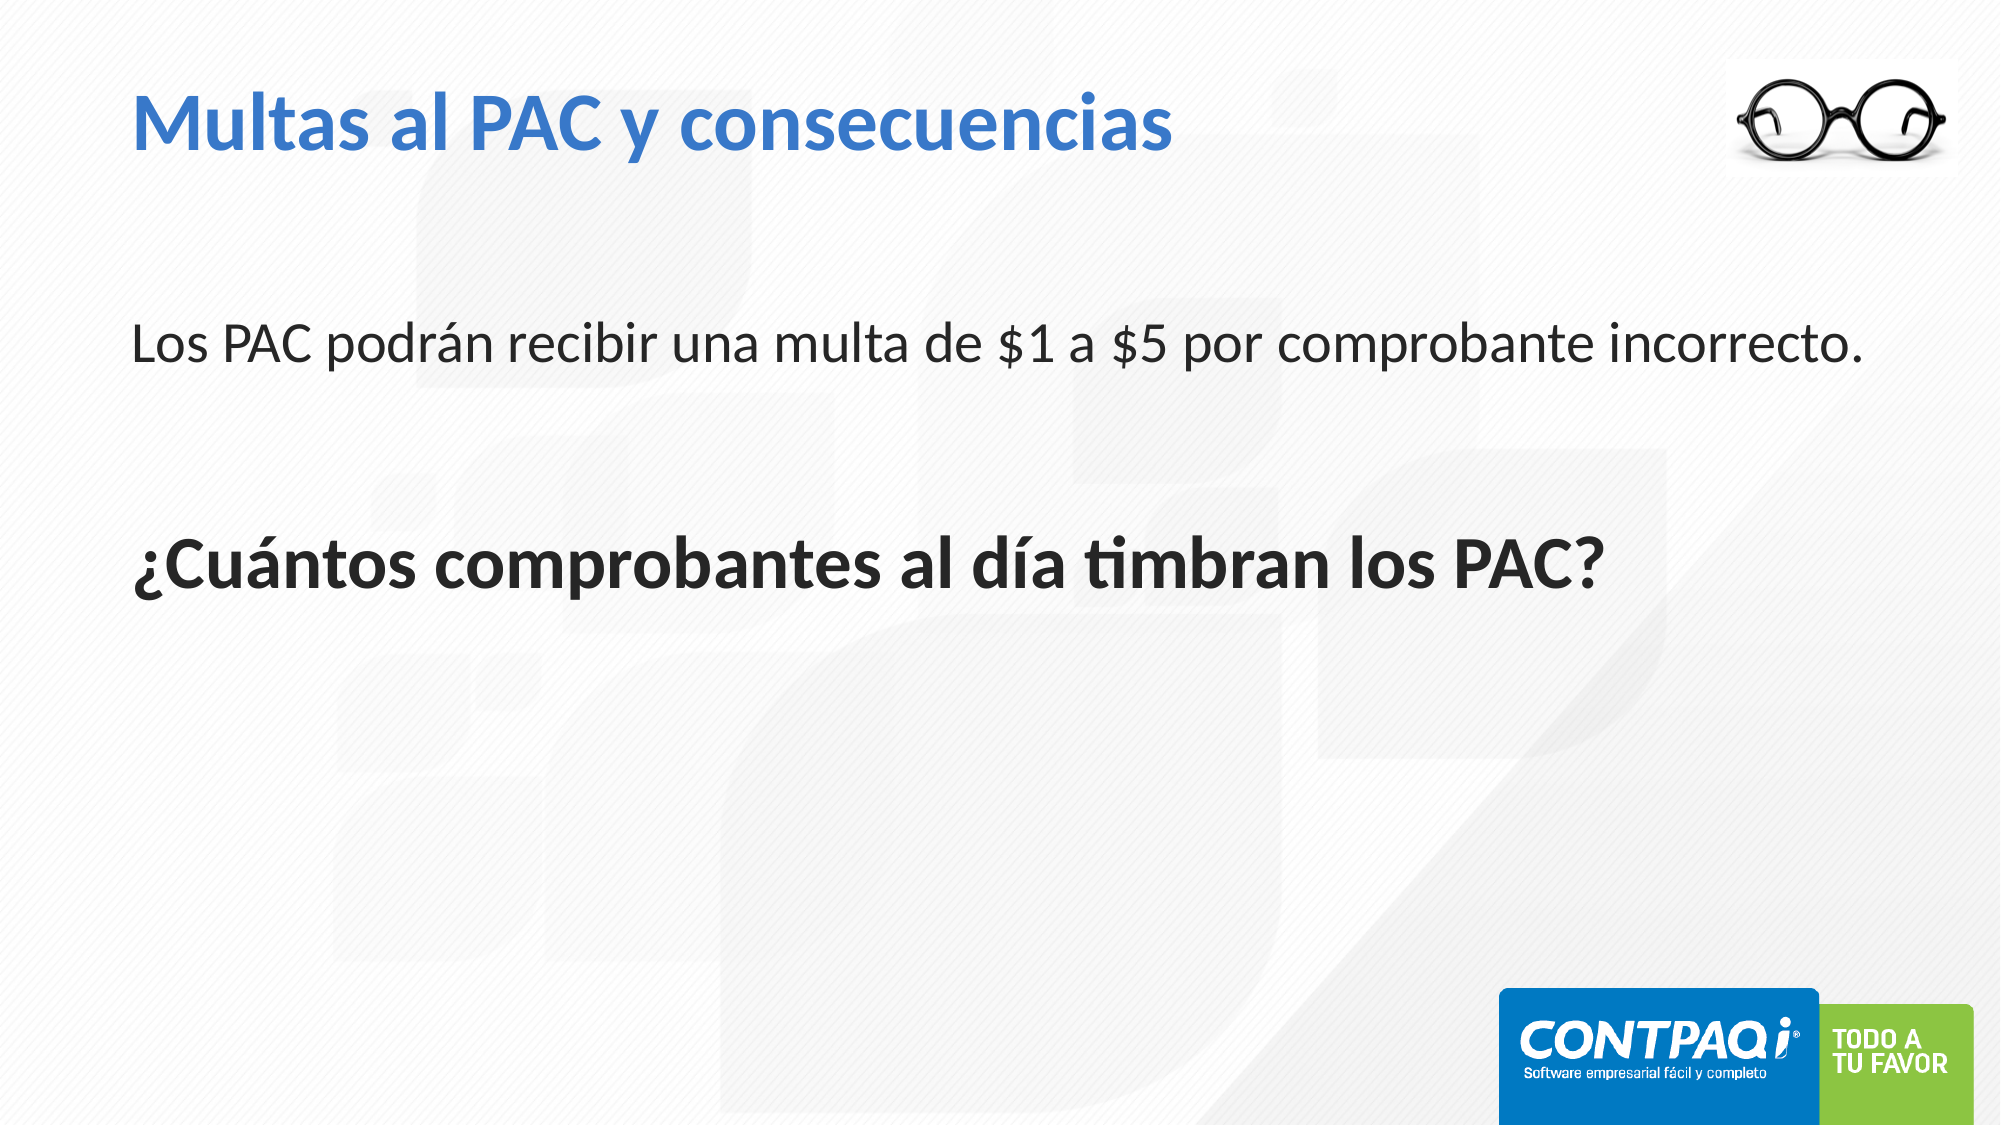

# Multas al PAC y consecuencias
Los PAC podrán recibir una multa de $1 a $5 por comprobante incorrecto.

¿Cuántos comprobantes al día timbran los PAC?